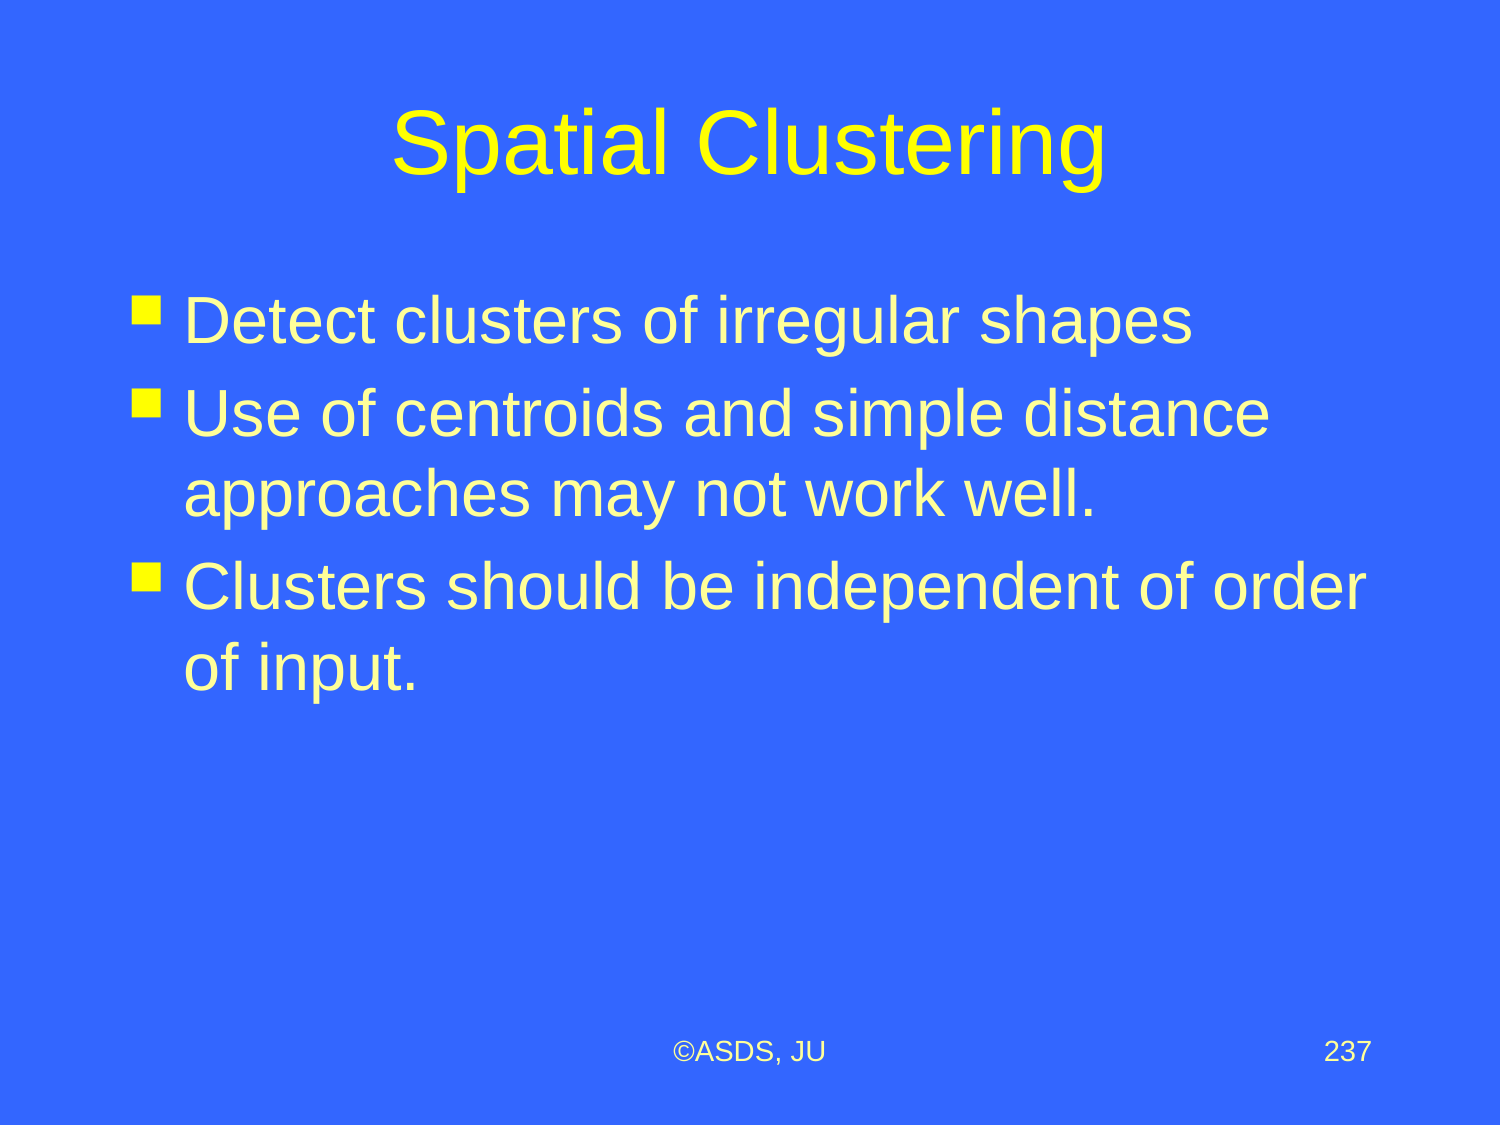

# Spatial Clustering
Detect clusters of irregular shapes
Use of centroids and simple distance approaches may not work well.
Clusters should be independent of order of input.
©ASDS, JU
237